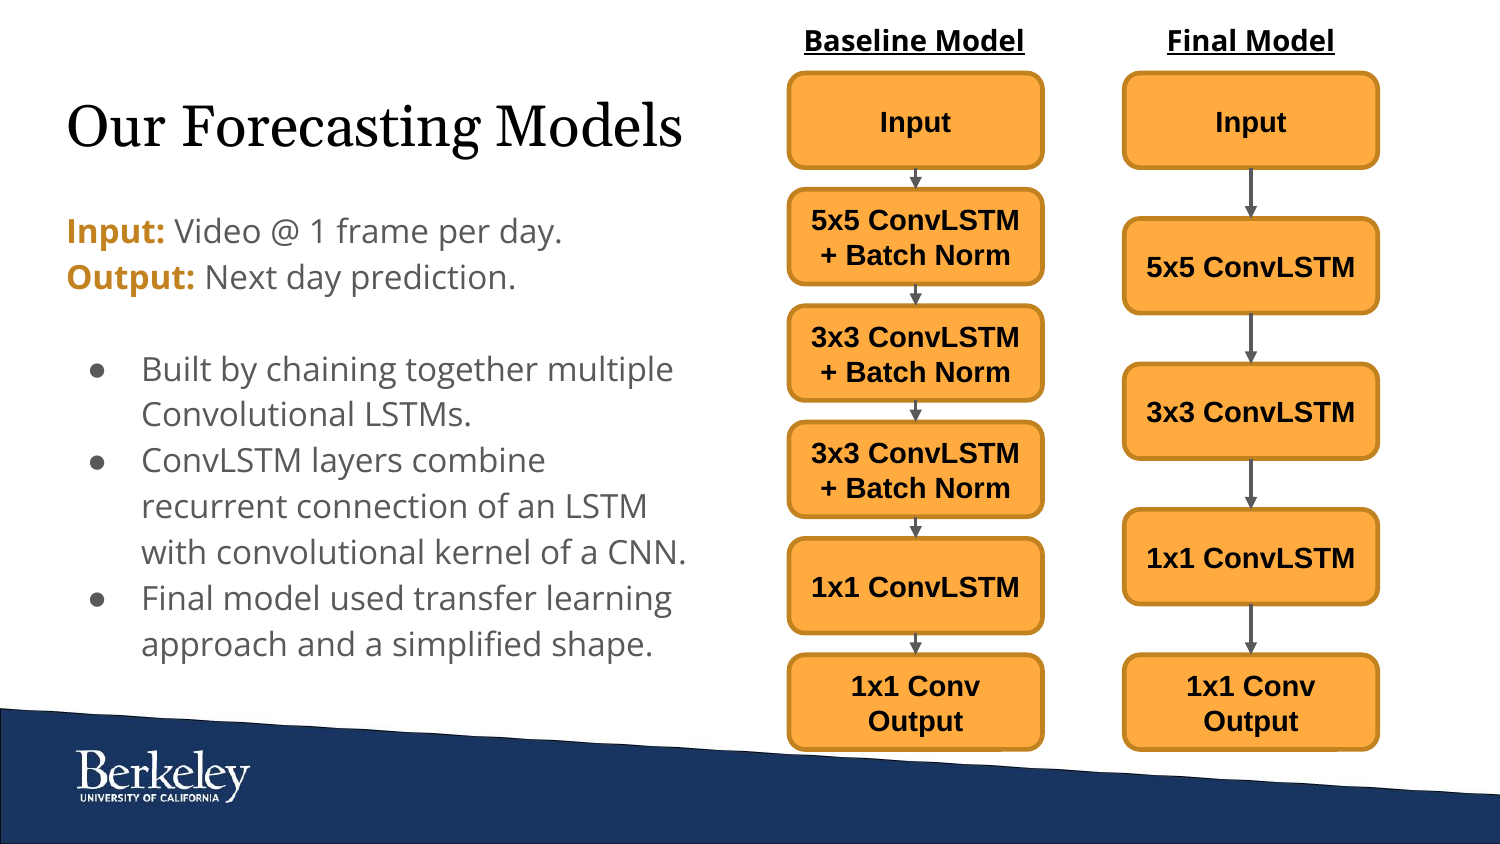

Baseline Model
Final Model
Input
Input
# Our Forecasting Models
Input: Video @ 1 frame per day.
Output: Next day prediction.

Built by chaining together multiple Convolutional LSTMs.
ConvLSTM layers combine recurrent connection of an LSTM with convolutional kernel of a CNN.
Final model used transfer learning approach and a simplified shape.

5x5 ConvLSTM
+ Batch Norm
5x5 ConvLSTM
3x3 ConvLSTM
+ Batch Norm
3x3 ConvLSTM
3x3 ConvLSTM
+ Batch Norm
1x1 ConvLSTM
1x1 ConvLSTM
1x1 Conv
Output
1x1 Conv
Output